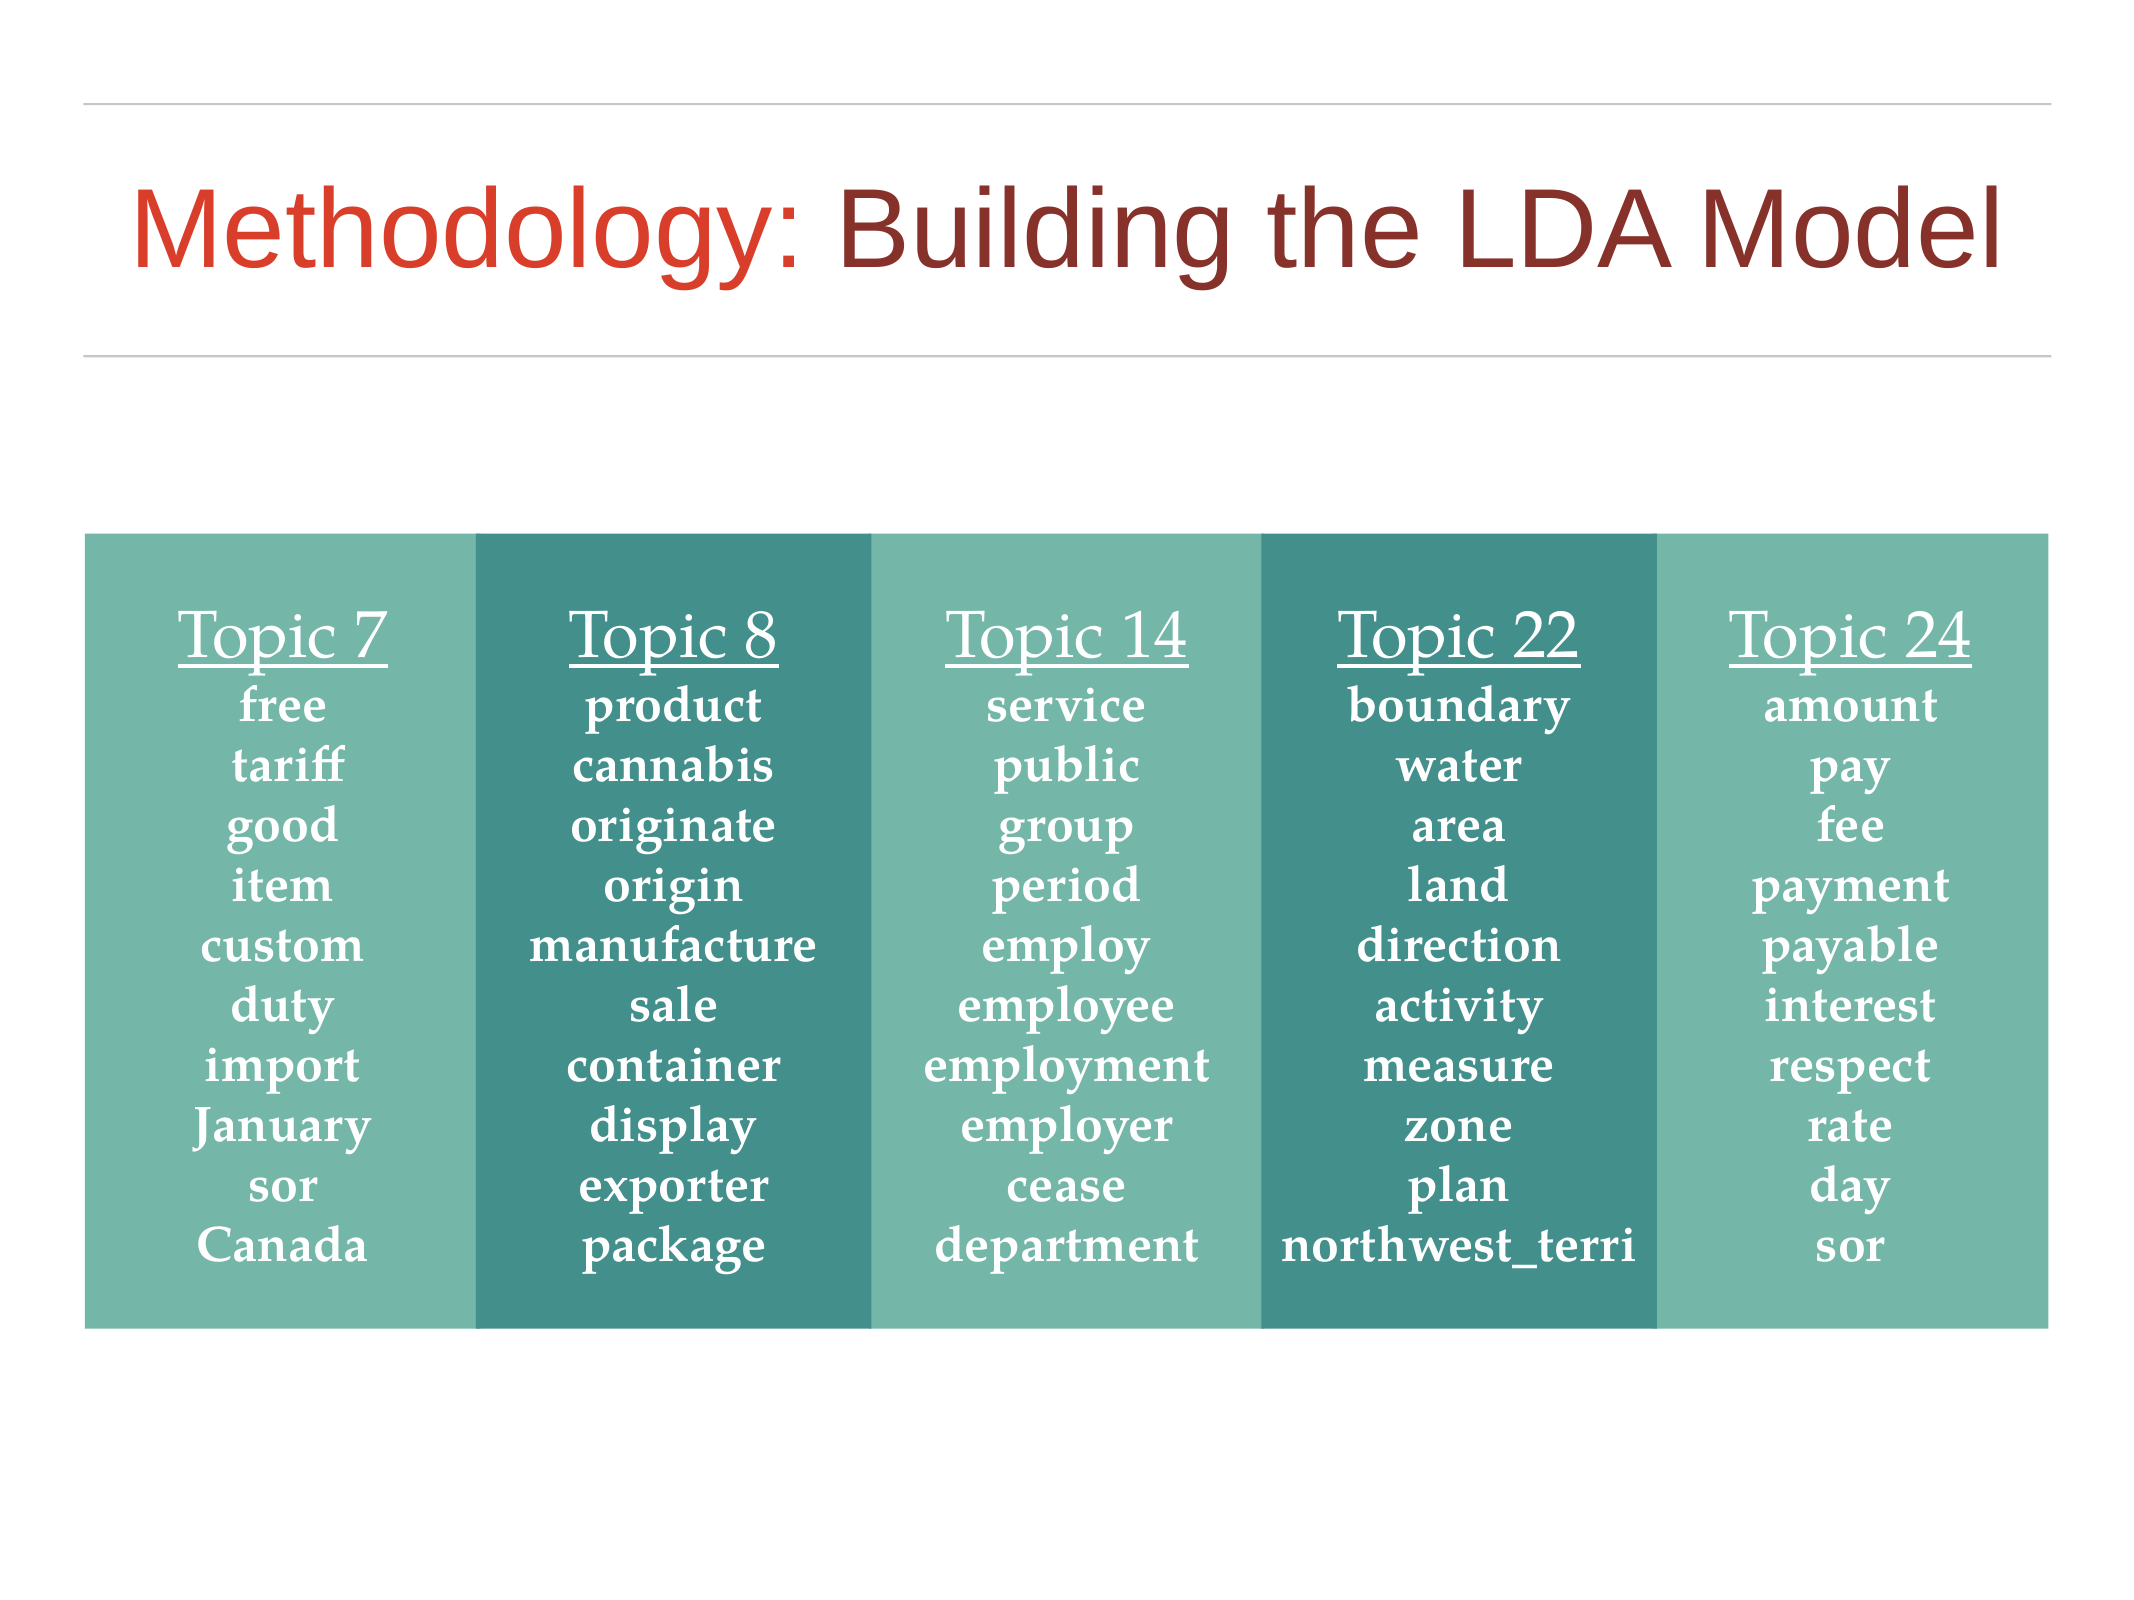

# Methodology: Building the LDA Model
Topic 7
free
 tariff
good
item
custom
duty
import
January
sor
Canada
Topic 8
product
cannabis
originate
origin
manufacture
sale
container
display
exporter
package
Topic 14
service
public
group
period
employ
employee
employment
employer
cease
department
Topic 22
boundary
water
area
land
direction
activity
measure
zone
plan
northwest_terri
Topic 24
amount
pay
fee
payment
payable
interest
respect
rate
day
sor